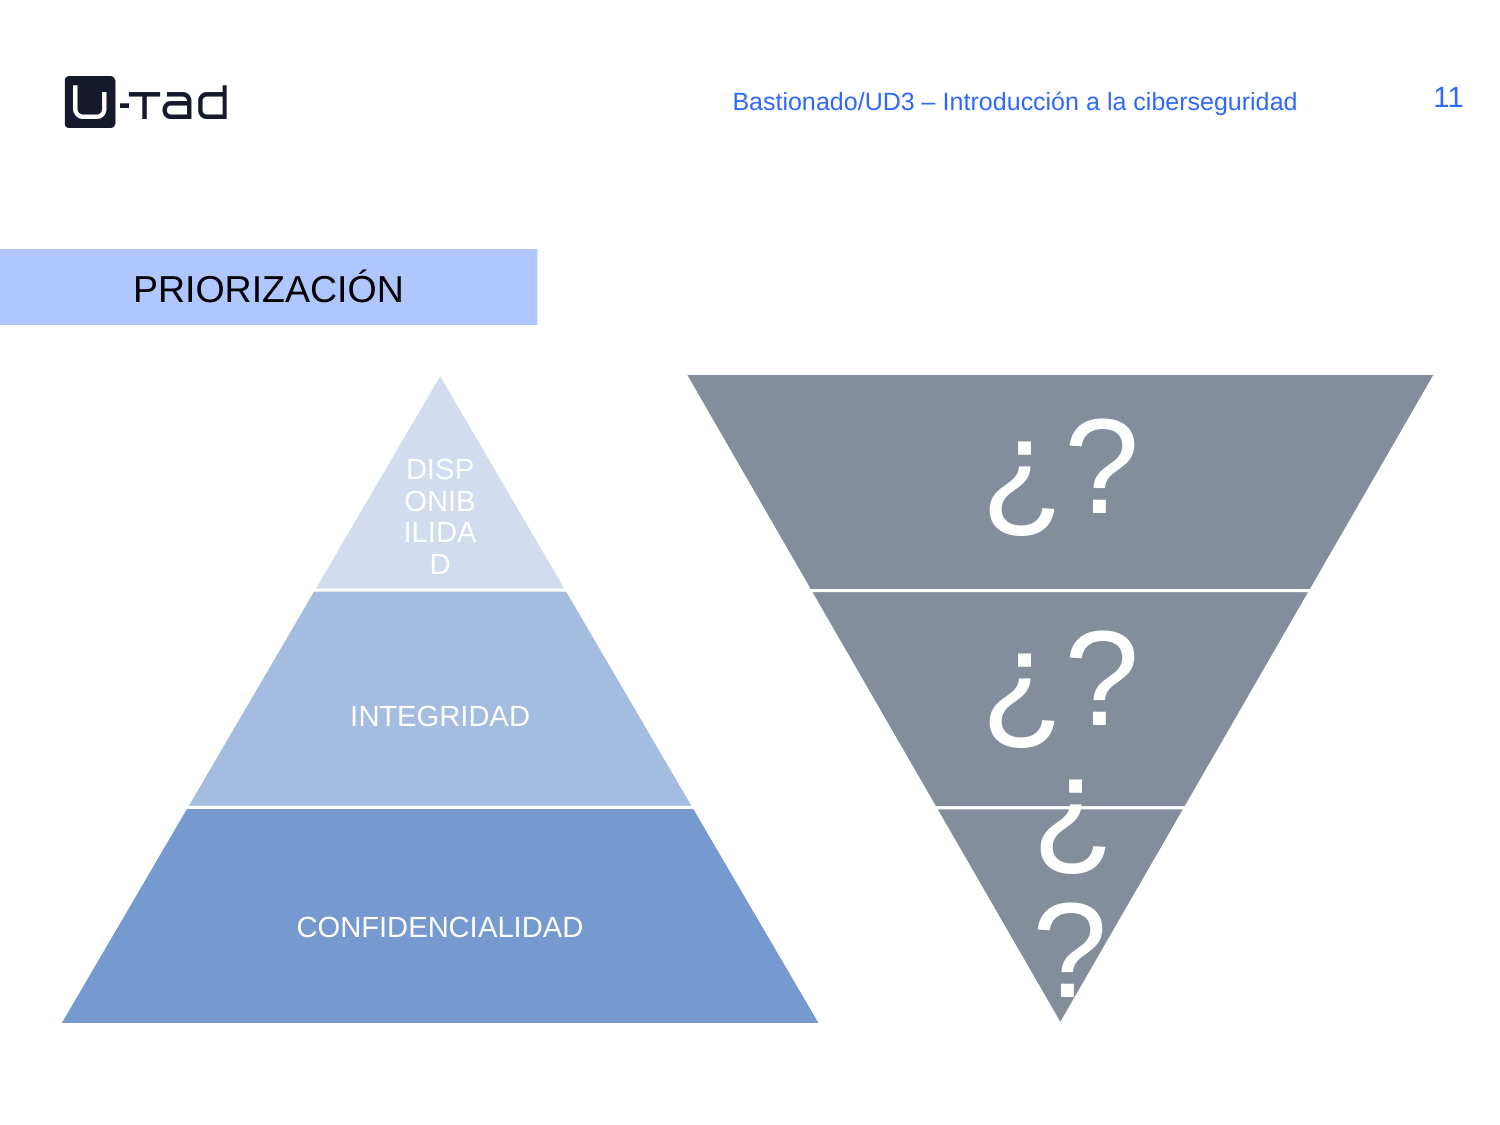

Bastionado/UD3 – Introducción a la ciberseguridad
PRIORIZACIÓN
DISPONIBILIDAD
INTEGRIDAD
CONFIDENCIALIDAD
¿?
¿?
¿?